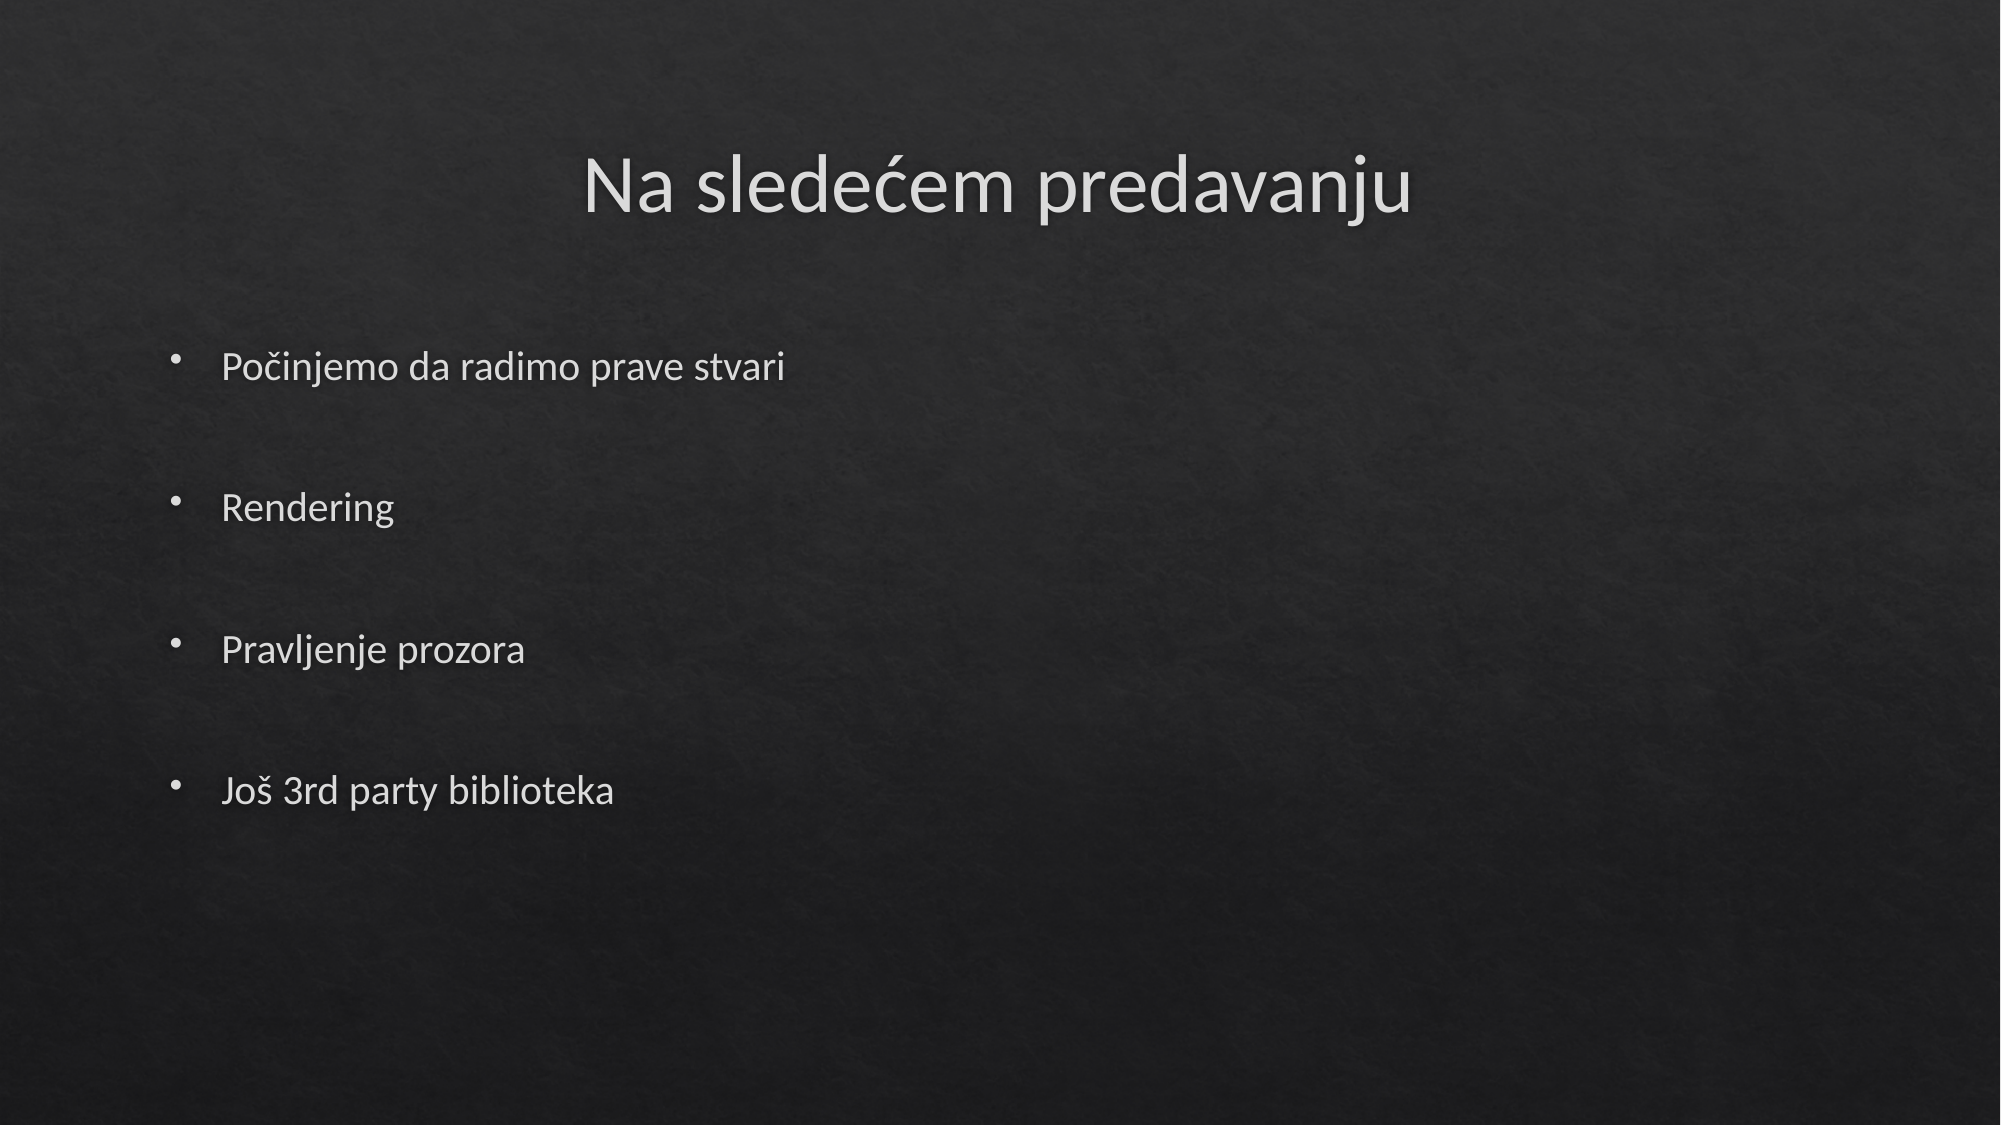

# Na sledećem predavanju
Počinjemo da radimo prave stvari

Rendering

Pravljenje prozora

Još 3rd party biblioteka